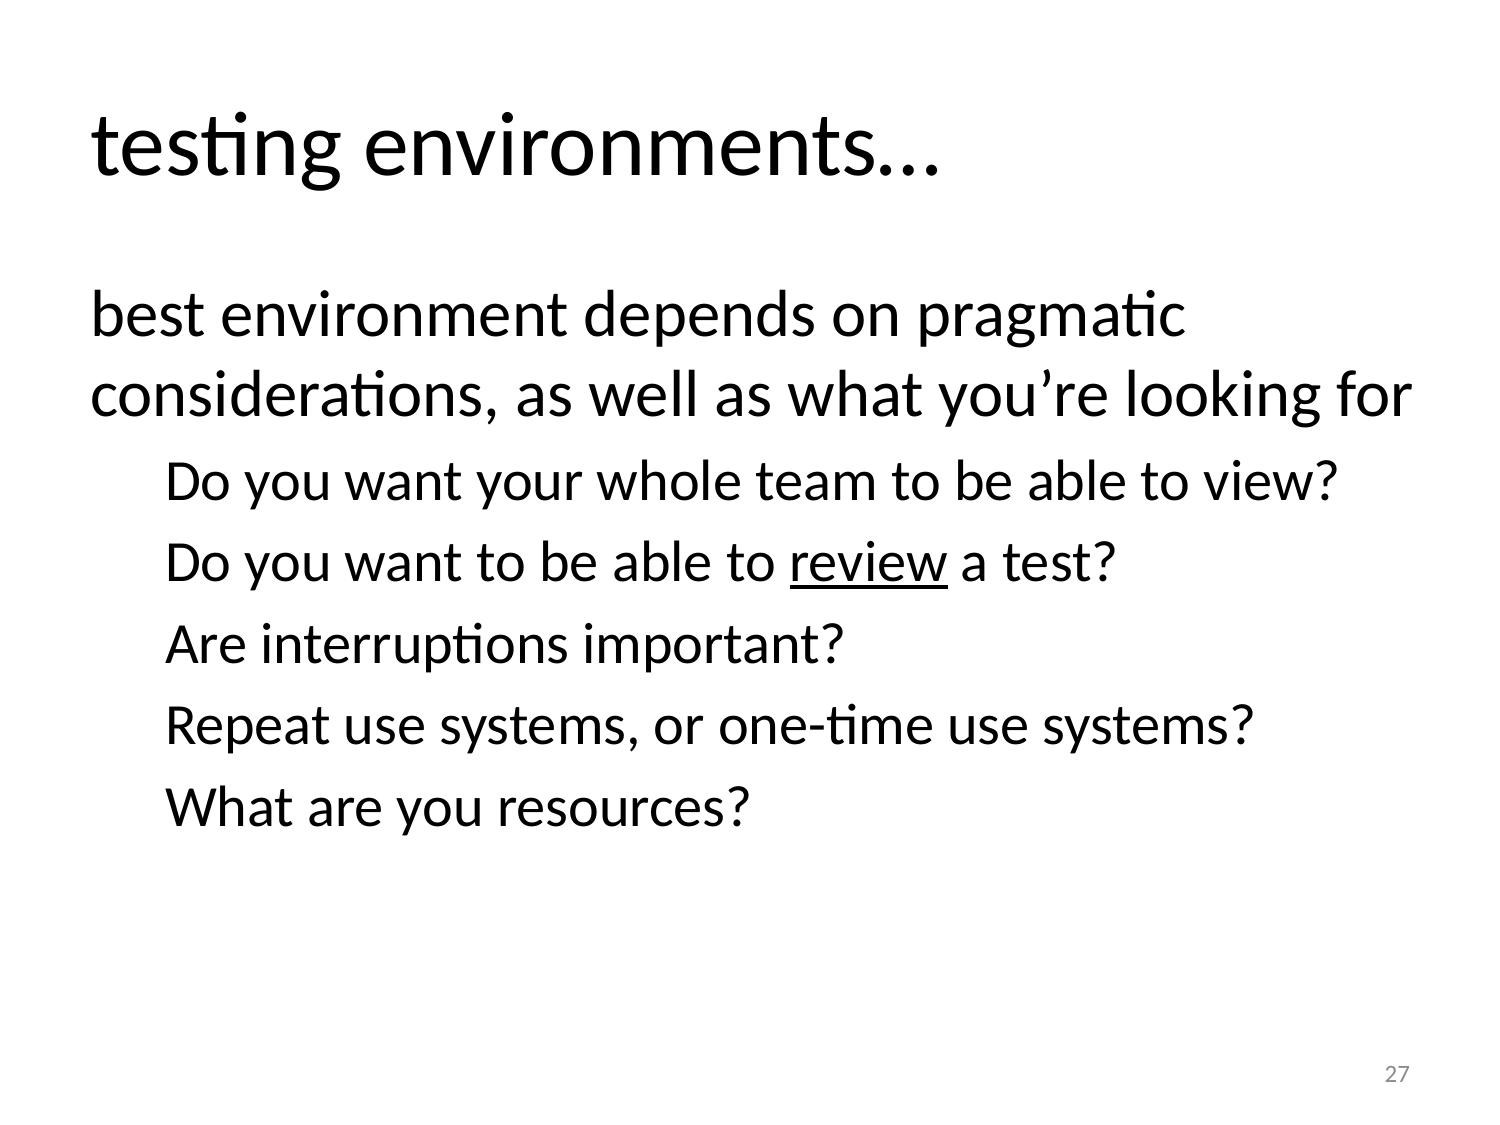

# testing environments…
best environment depends on pragmatic considerations, as well as what you’re looking for
Do you want your whole team to be able to view?
Do you want to be able to review a test?
Are interruptions important?
Repeat use systems, or one-time use systems?
What are you resources?
27